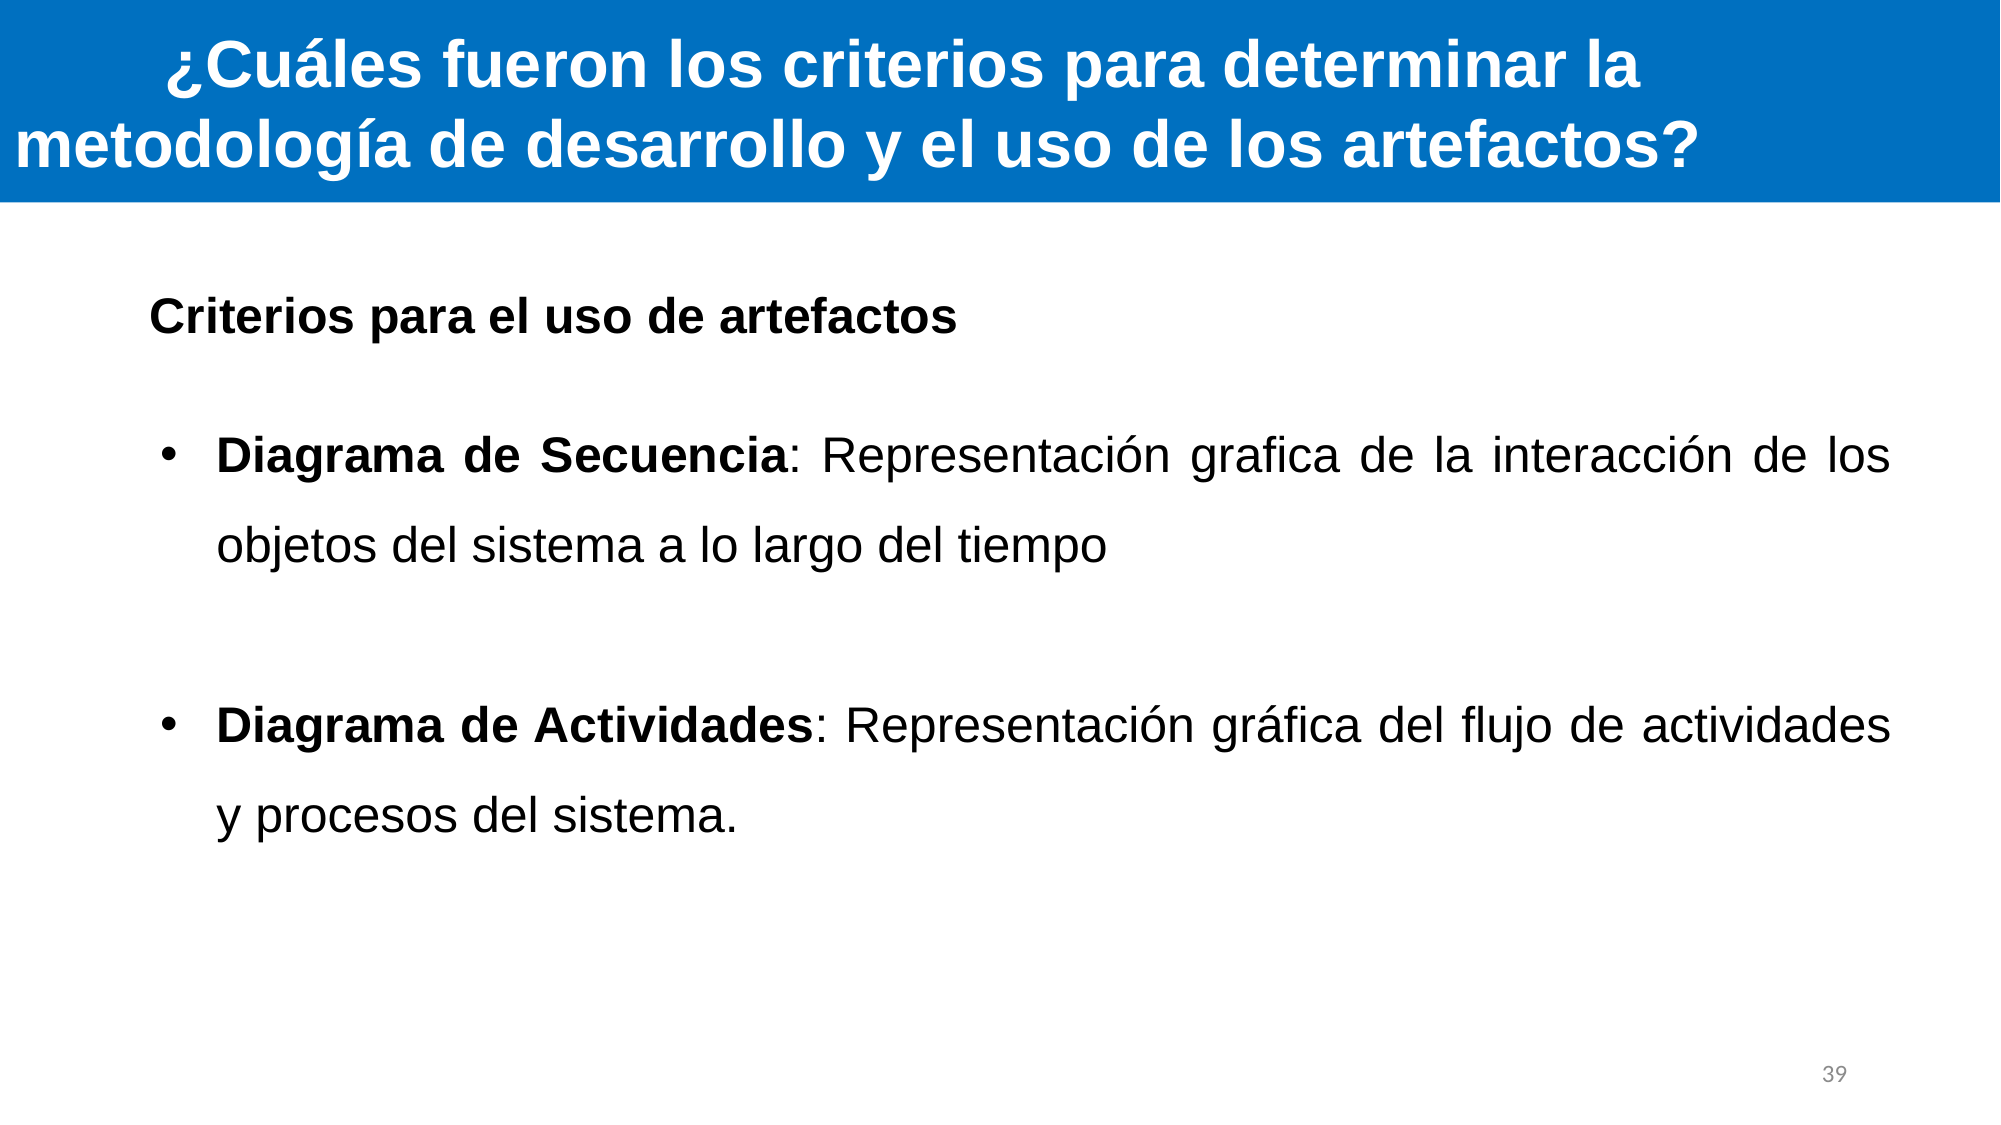

¿Cuáles fueron los criterios para determinar la 	metodología de desarrollo y el uso de los artefactos?
Criterios para el uso de artefactos
Diagrama de Secuencia: Representación grafica de la interacción de los objetos del sistema a lo largo del tiempo

Diagrama de Actividades: Representación gráfica del flujo de actividades y procesos del sistema.

39